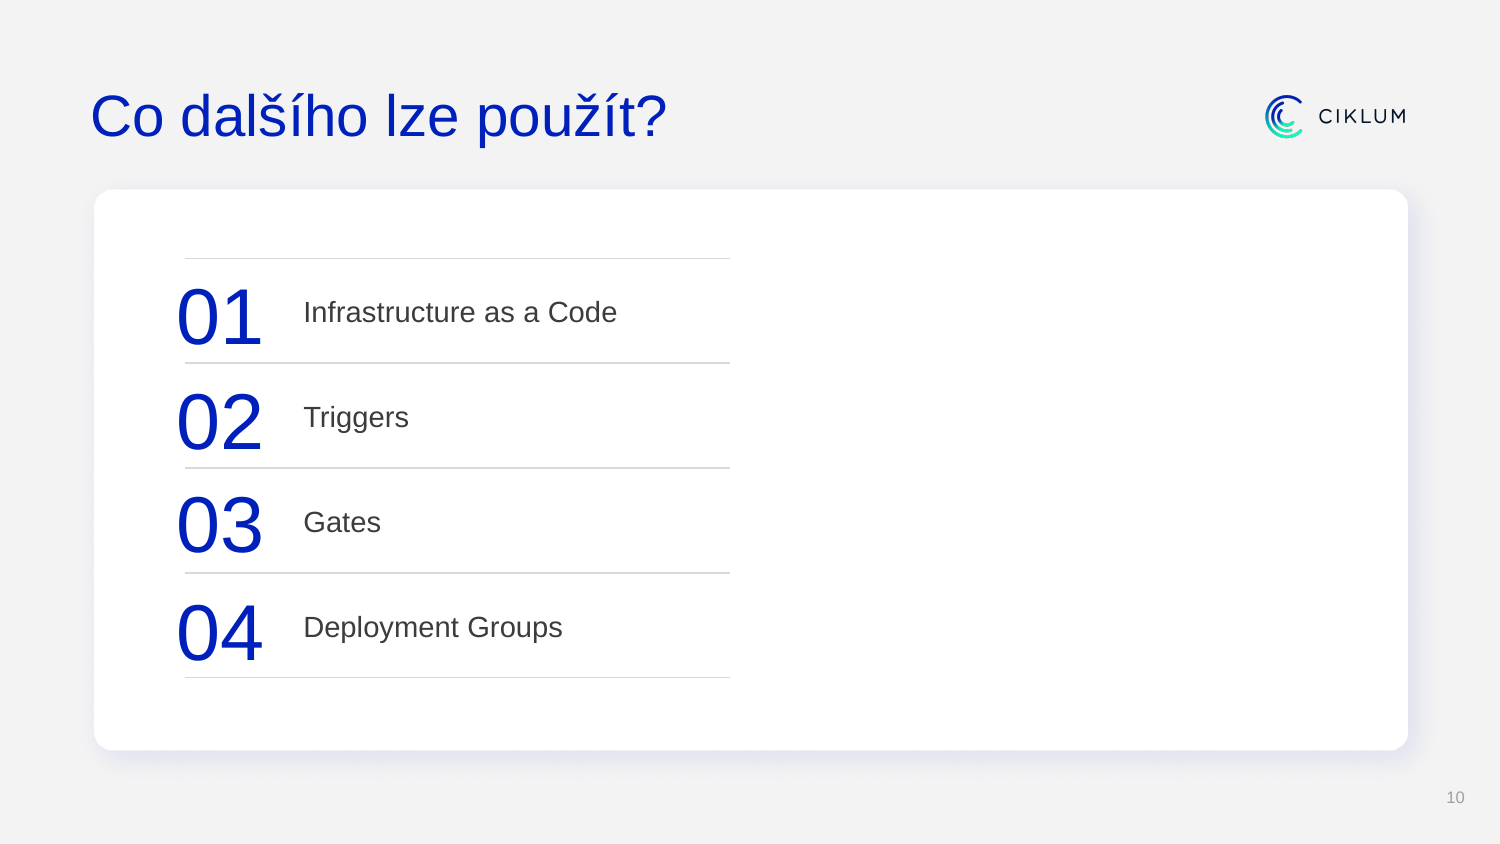

# Co dalšího lze použít?
01
Infrastructure as a Code
02
Triggers
03
Gates
04
Deployment Groups